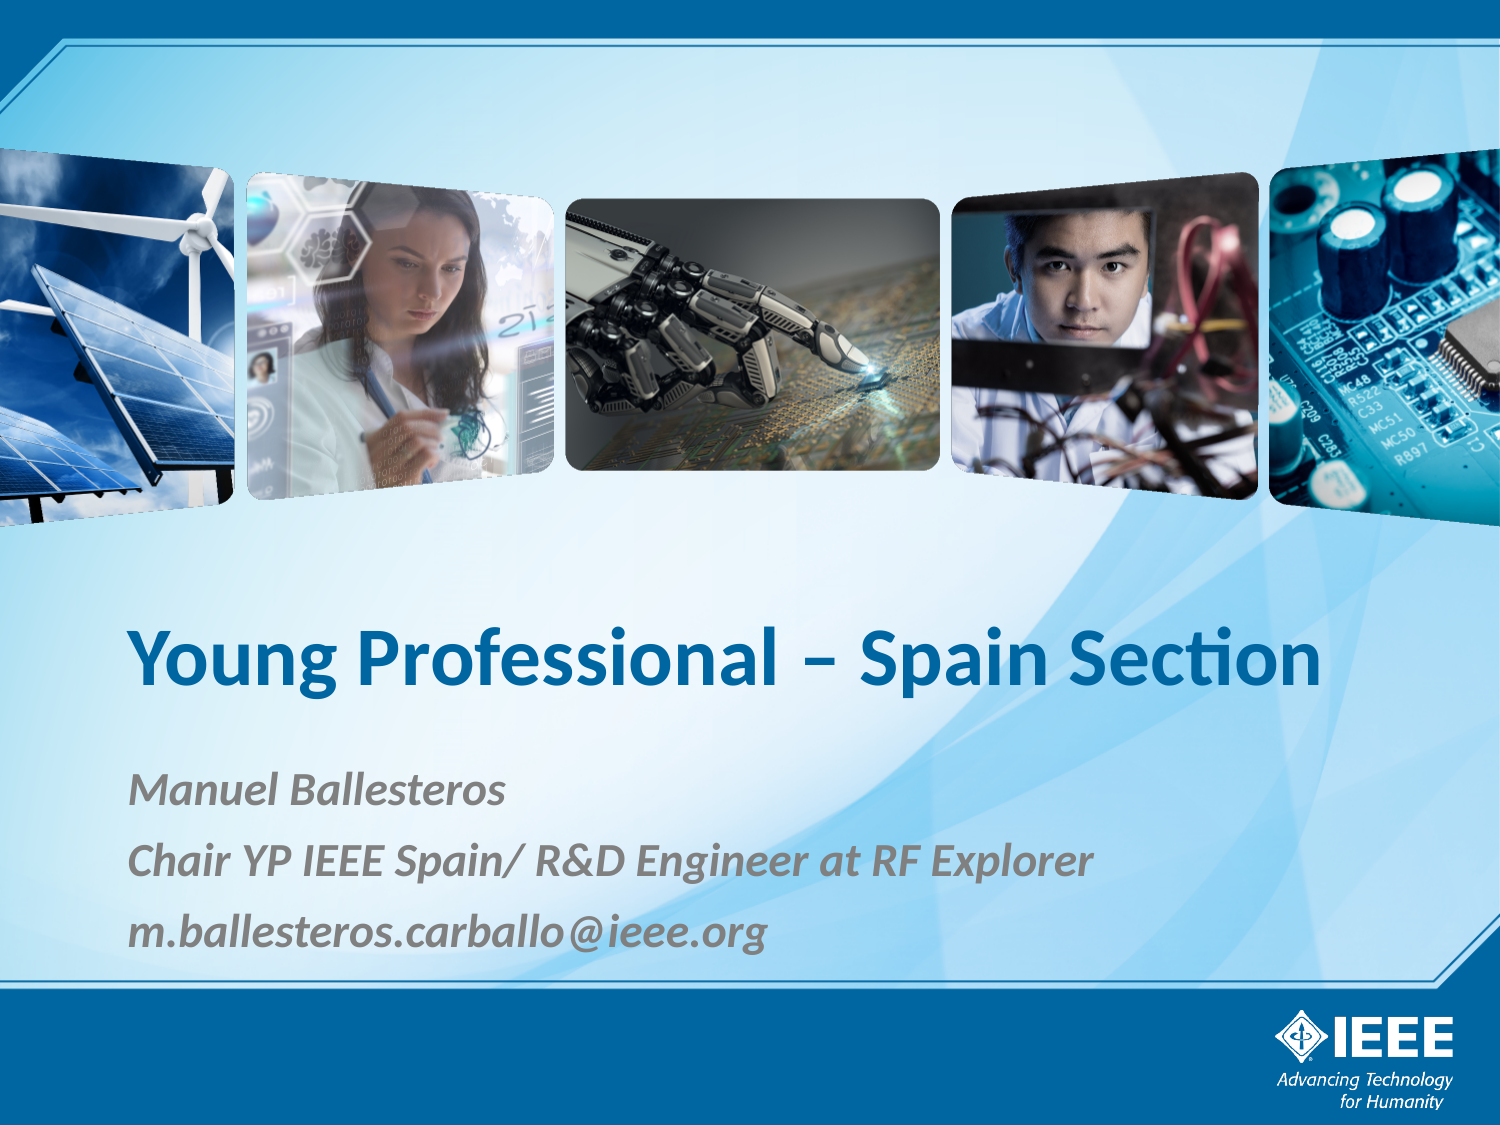

# Young Professional – Spain Section
Manuel Ballesteros
Chair YP IEEE Spain/ R&D Engineer at RF Explorer
m.ballesteros.carballo@ieee.org